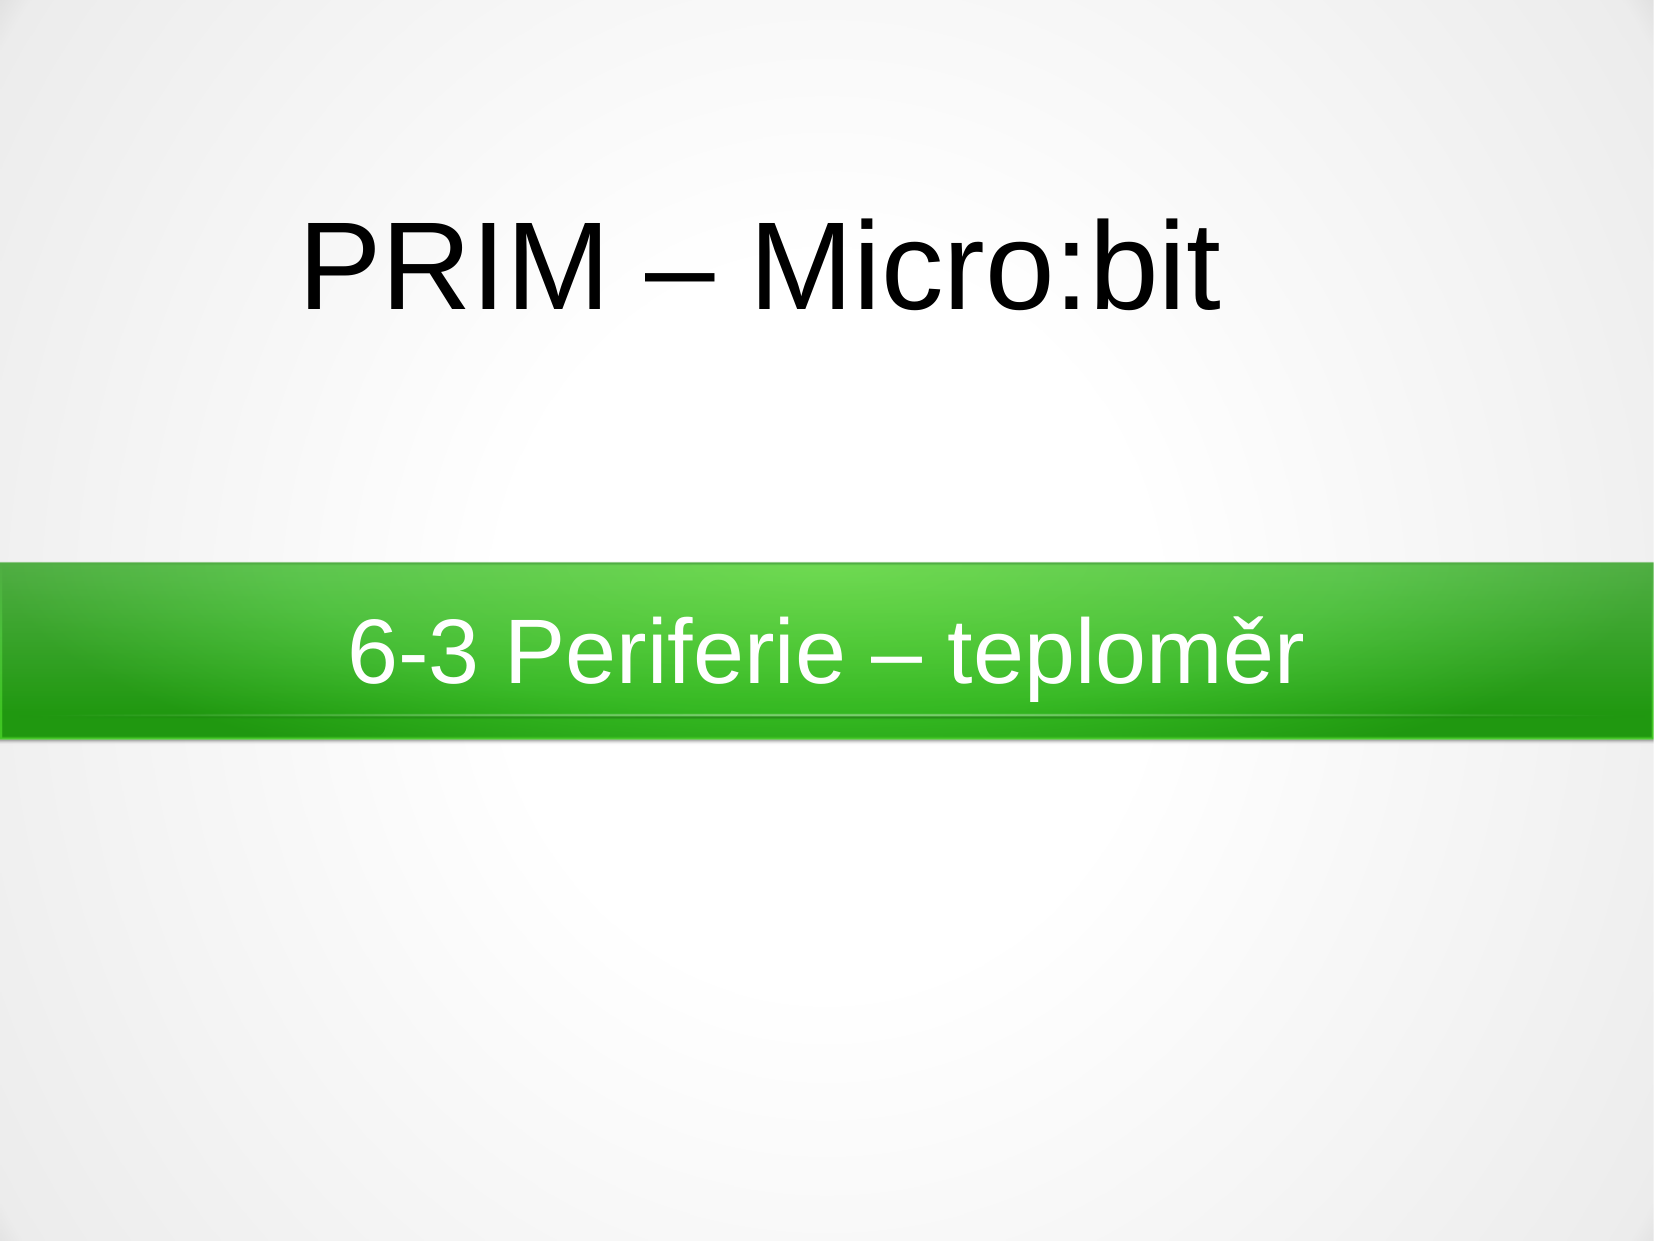

PRIM – Micro:bit
6-3 Periferie – teploměr